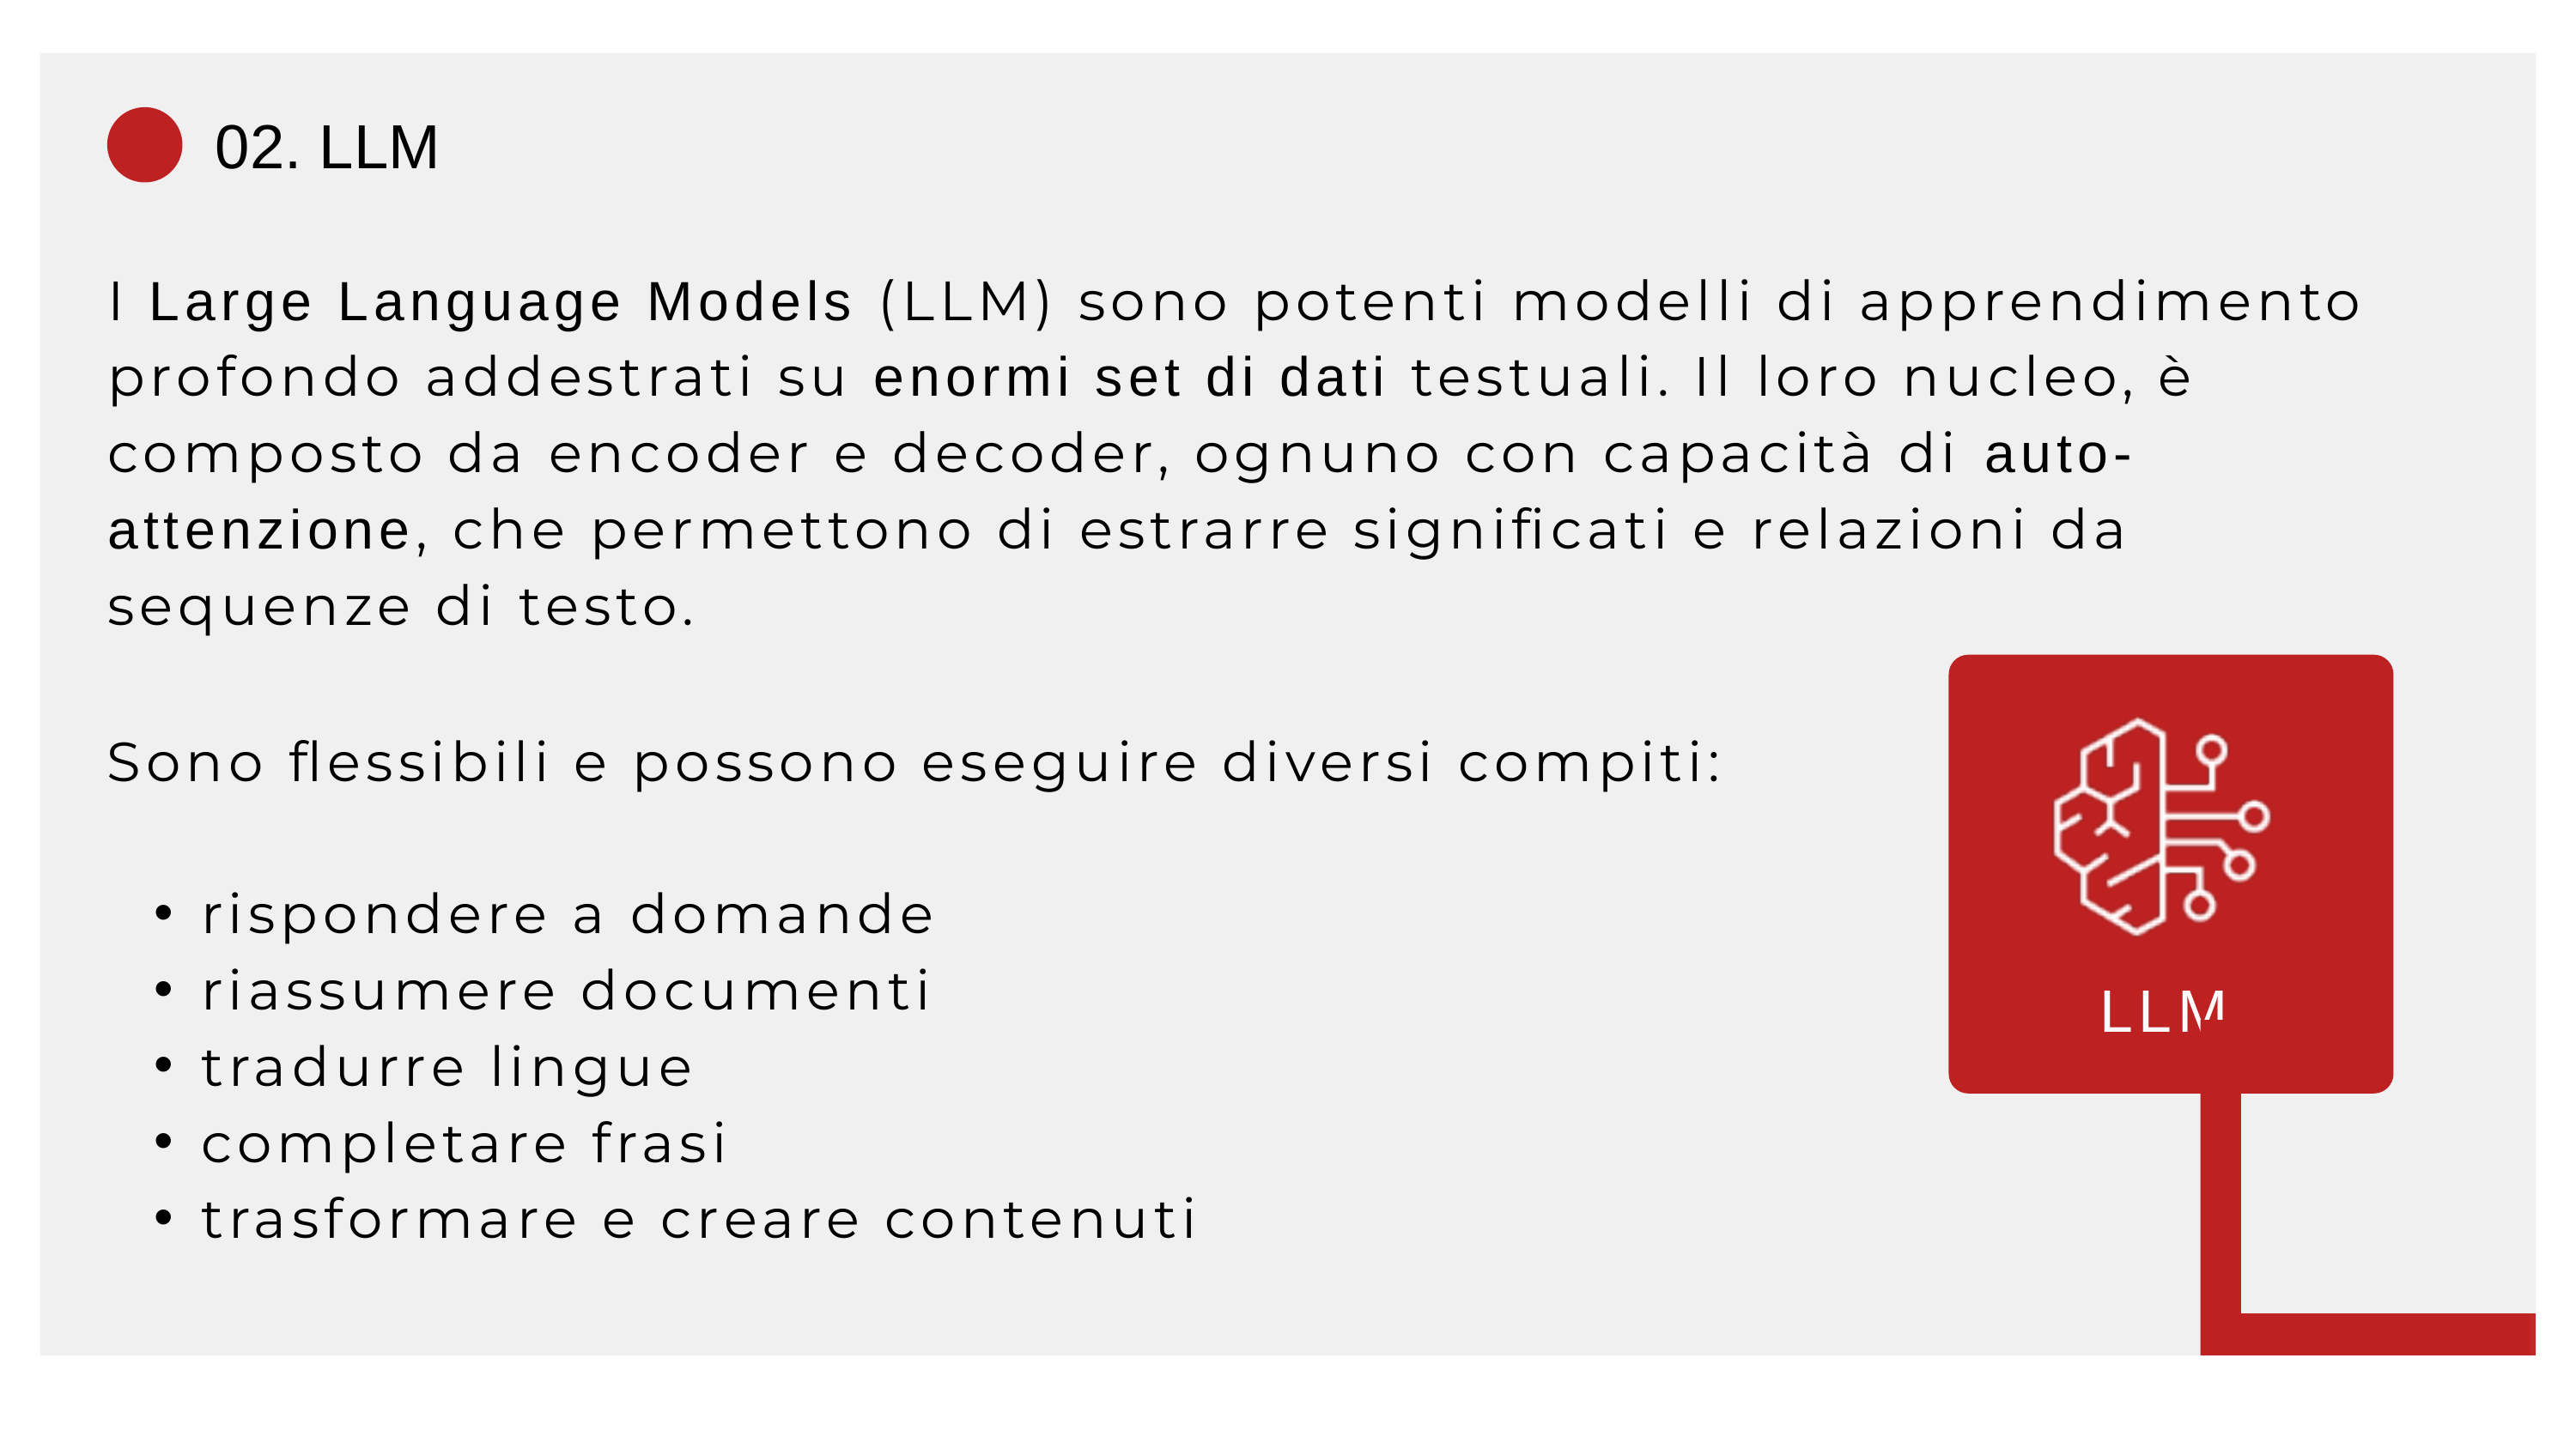

02. LLM
I Large Language Models (LLM) sono potenti modelli di apprendimento profondo addestrati su enormi set di dati testuali. Il loro nucleo, è composto da encoder e decoder, ognuno con capacità di auto-attenzione, che permettono di estrarre significati e relazioni da sequenze di testo.

LLM
Sono flessibili e possono eseguire diversi compiti:

rispondere a domande
riassumere documenti
tradurre lingue
completare frasi
trasformare e creare contenuti